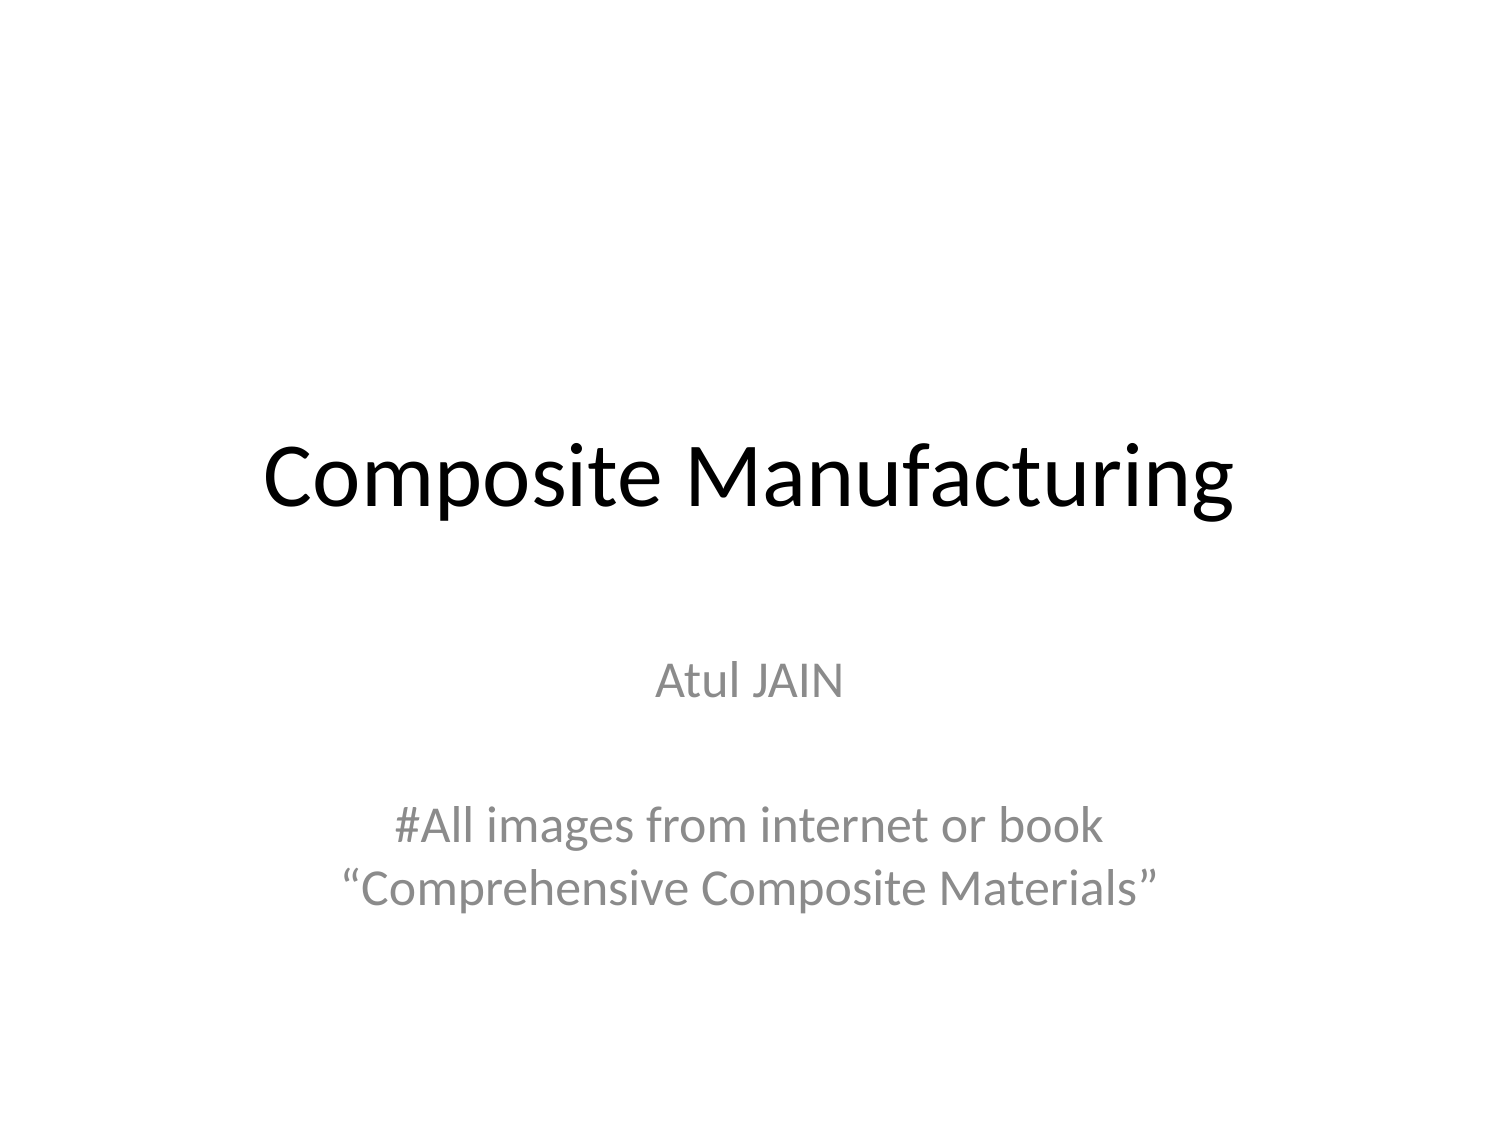

# Composite Manufacturing
Atul JAIN

#All images from internet or book “Comprehensive Composite Materials”